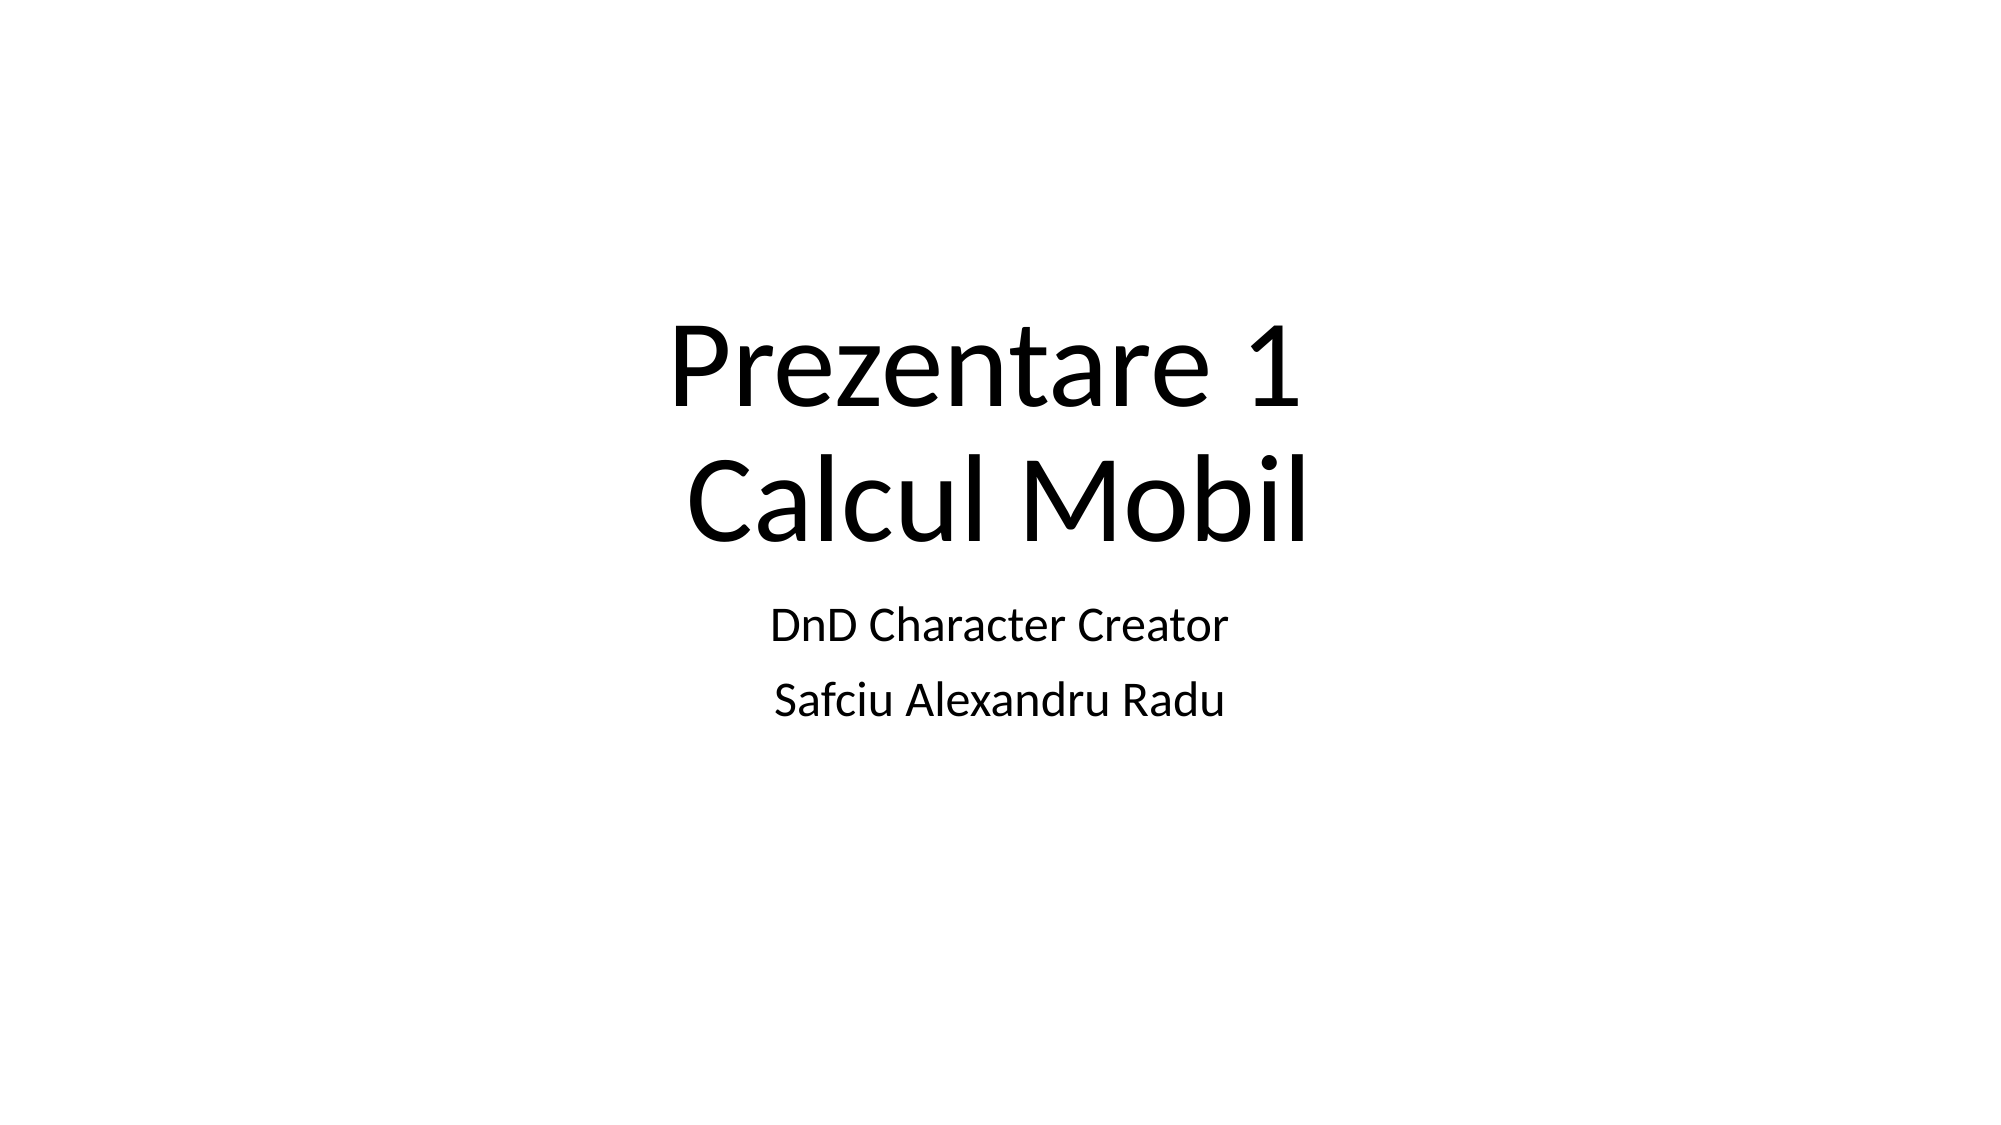

# Prezentare 1 Calcul Mobil
DnD Character Creator
Safciu Alexandru Radu